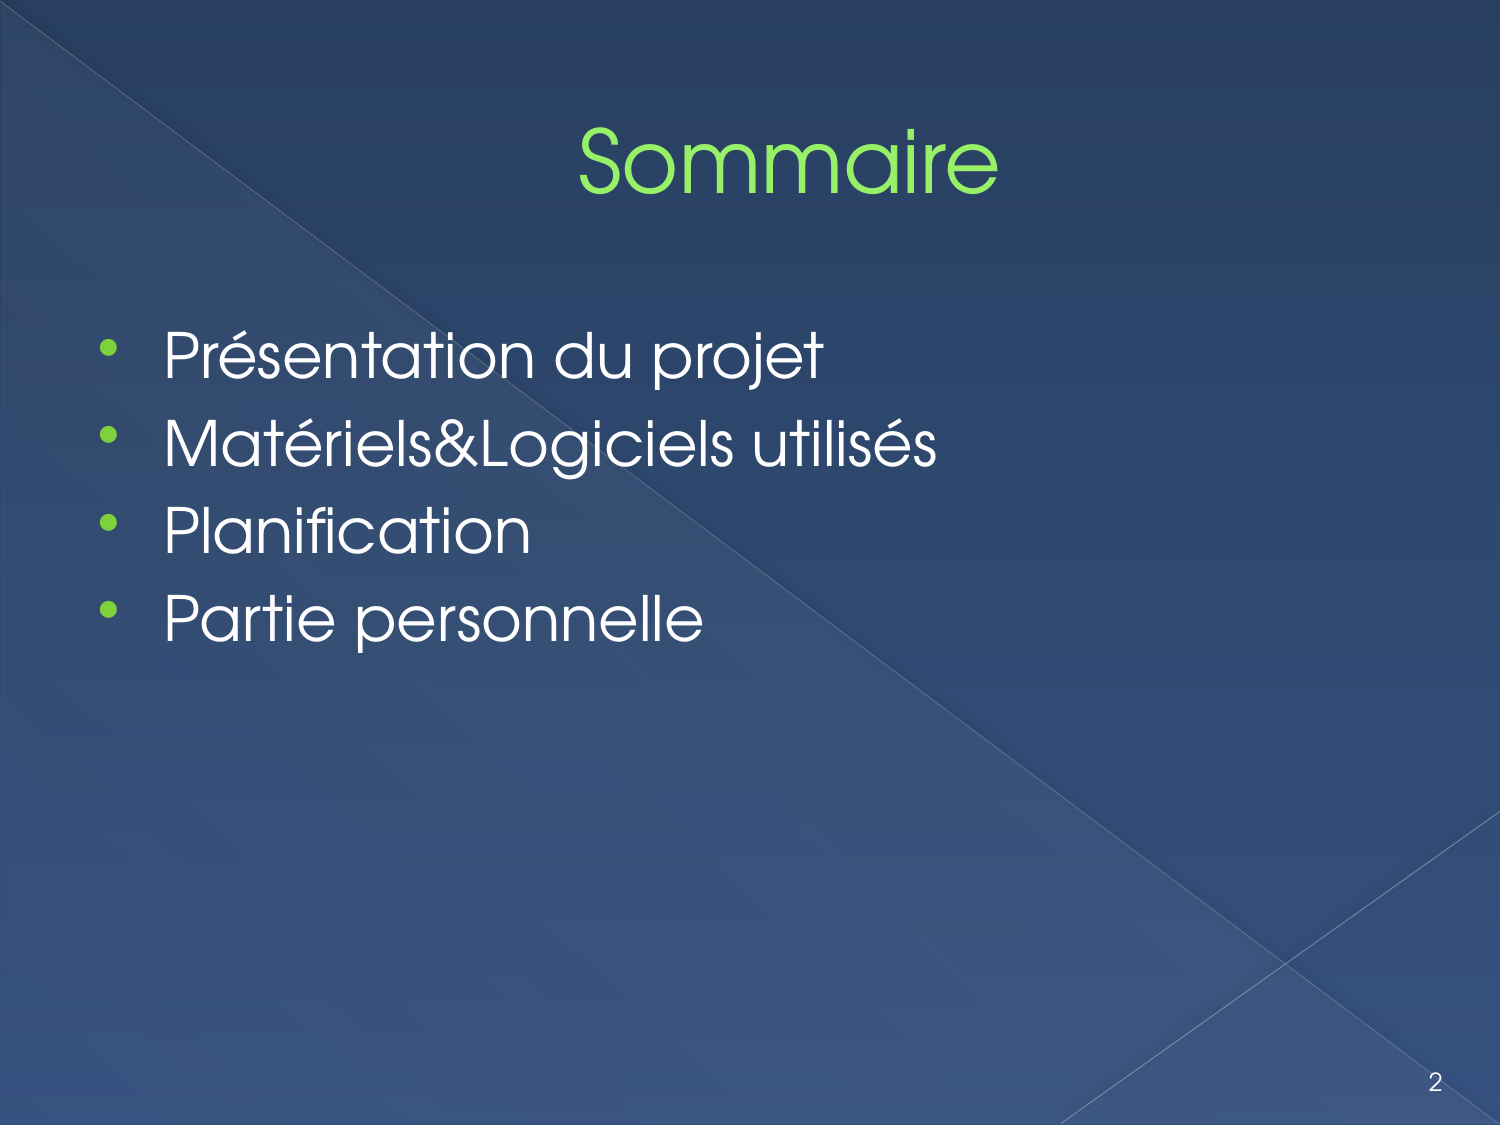

# Sommaire
Présentation du projet
Matériels&Logiciels utilisés
Planification
Partie personnelle

2